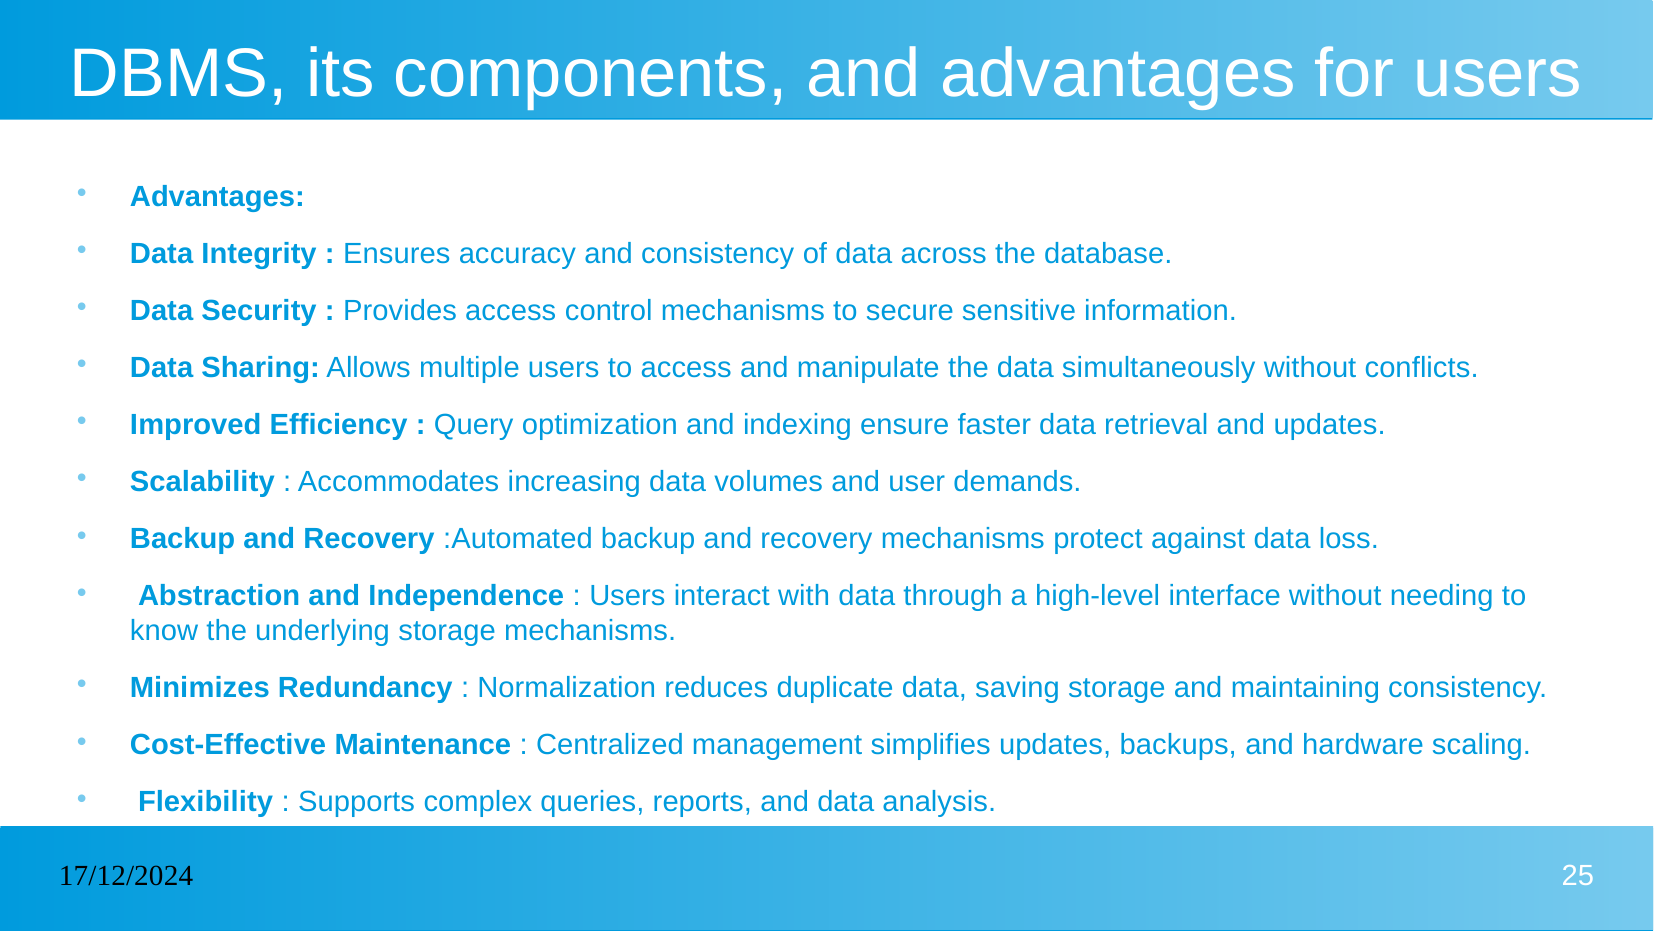

# DBMS, its components, and advantages for users
Advantages:
Data Integrity : Ensures accuracy and consistency of data across the database.
Data Security : Provides access control mechanisms to secure sensitive information.
Data Sharing: Allows multiple users to access and manipulate the data simultaneously without conflicts.
Improved Efficiency : Query optimization and indexing ensure faster data retrieval and updates.
Scalability : Accommodates increasing data volumes and user demands.
Backup and Recovery :Automated backup and recovery mechanisms protect against data loss.
 Abstraction and Independence : Users interact with data through a high-level interface without needing to know the underlying storage mechanisms.
Minimizes Redundancy : Normalization reduces duplicate data, saving storage and maintaining consistency.
Cost-Effective Maintenance : Centralized management simplifies updates, backups, and hardware scaling.
 Flexibility : Supports complex queries, reports, and data analysis.
17/12/2024
25